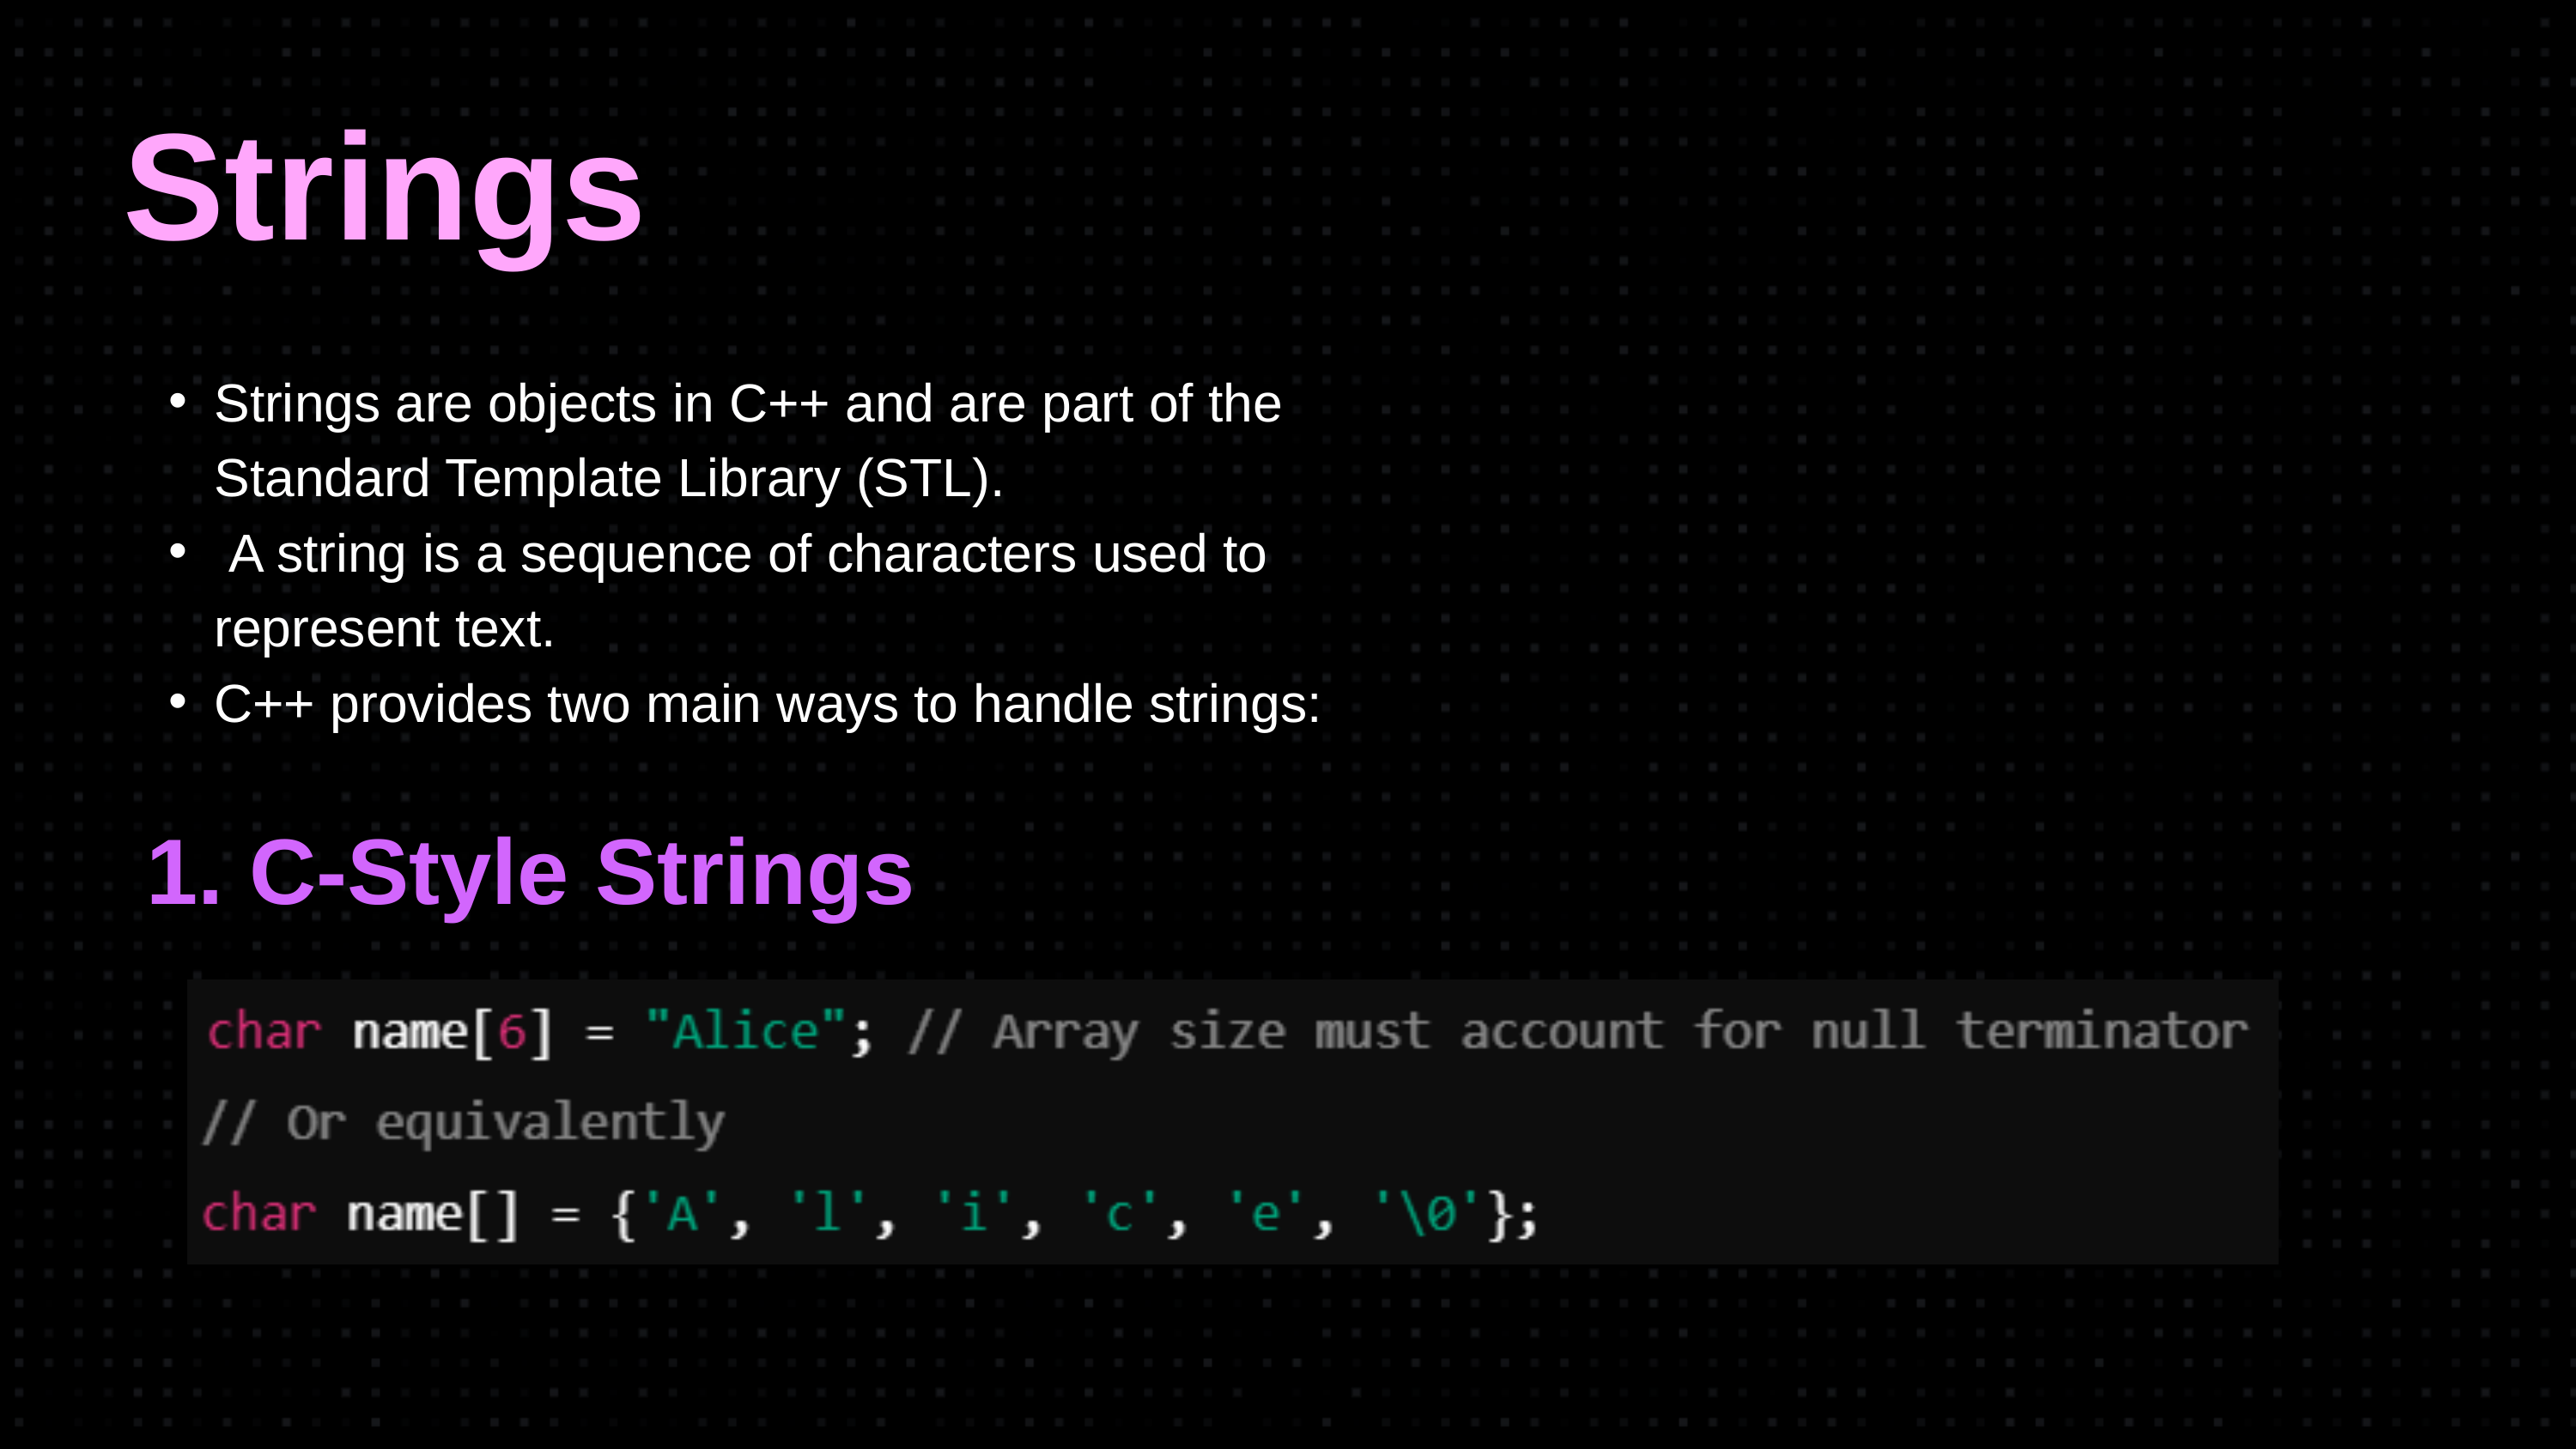

Strings
Strings are objects in C++ and are part of the Standard Template Library (STL).
 A string is a sequence of characters used to represent text.
C++ provides two main ways to handle strings:

1. C-Style Strings